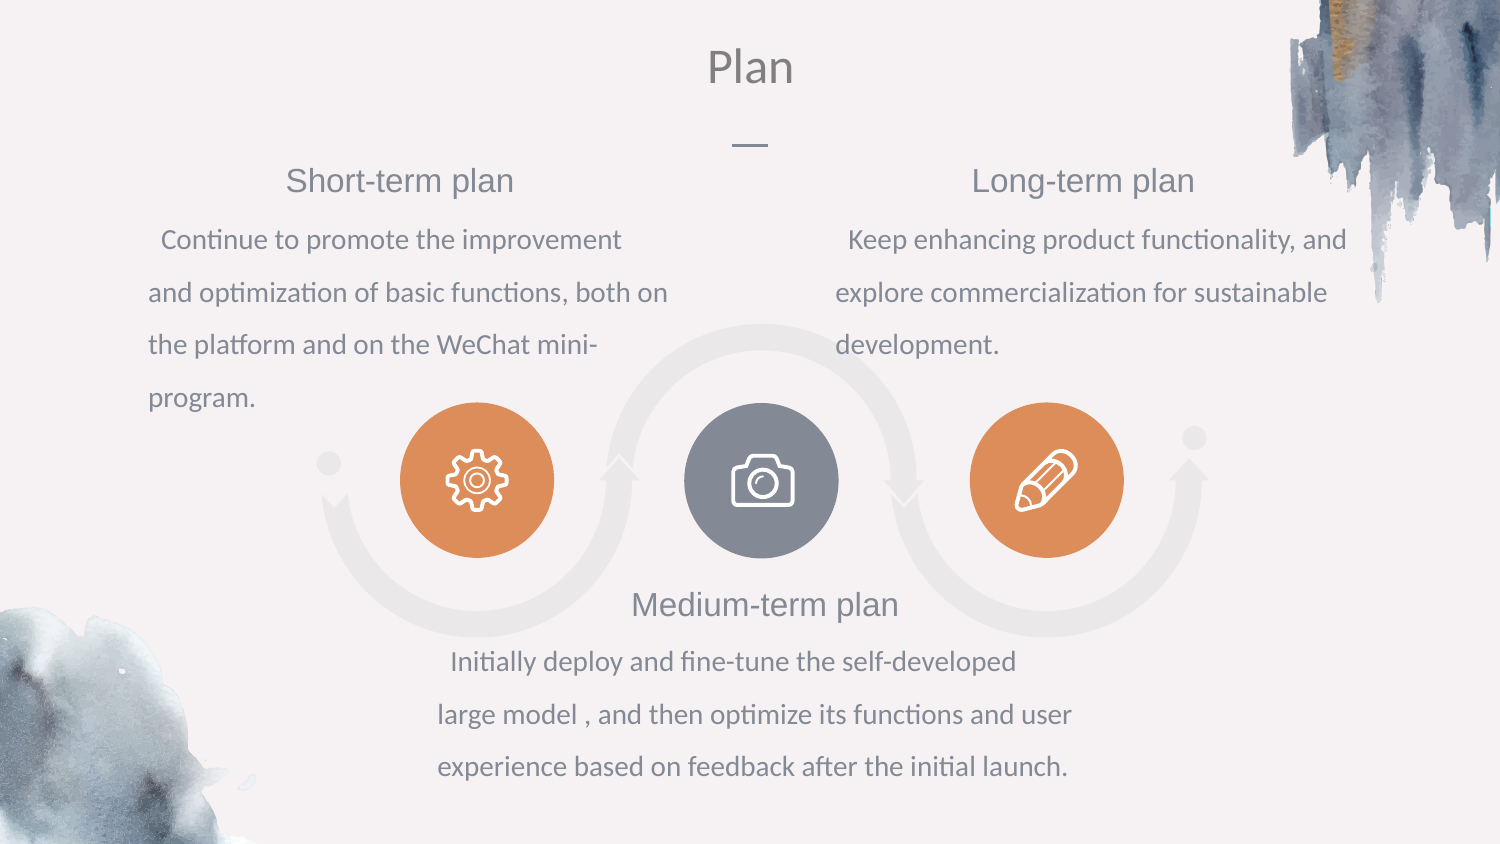

Plan
Short-term plan
Long-term plan
  Continue to promote the improvement and optimization of basic functions, both on the platform and on the WeChat mini-program.
  Keep enhancing product functionality, and explore commercialization for sustainable development.

Medium-term plan
  Initially deploy and fine-tune the self-developed large model , and then optimize its functions and user experience based on feedback after the initial launch.